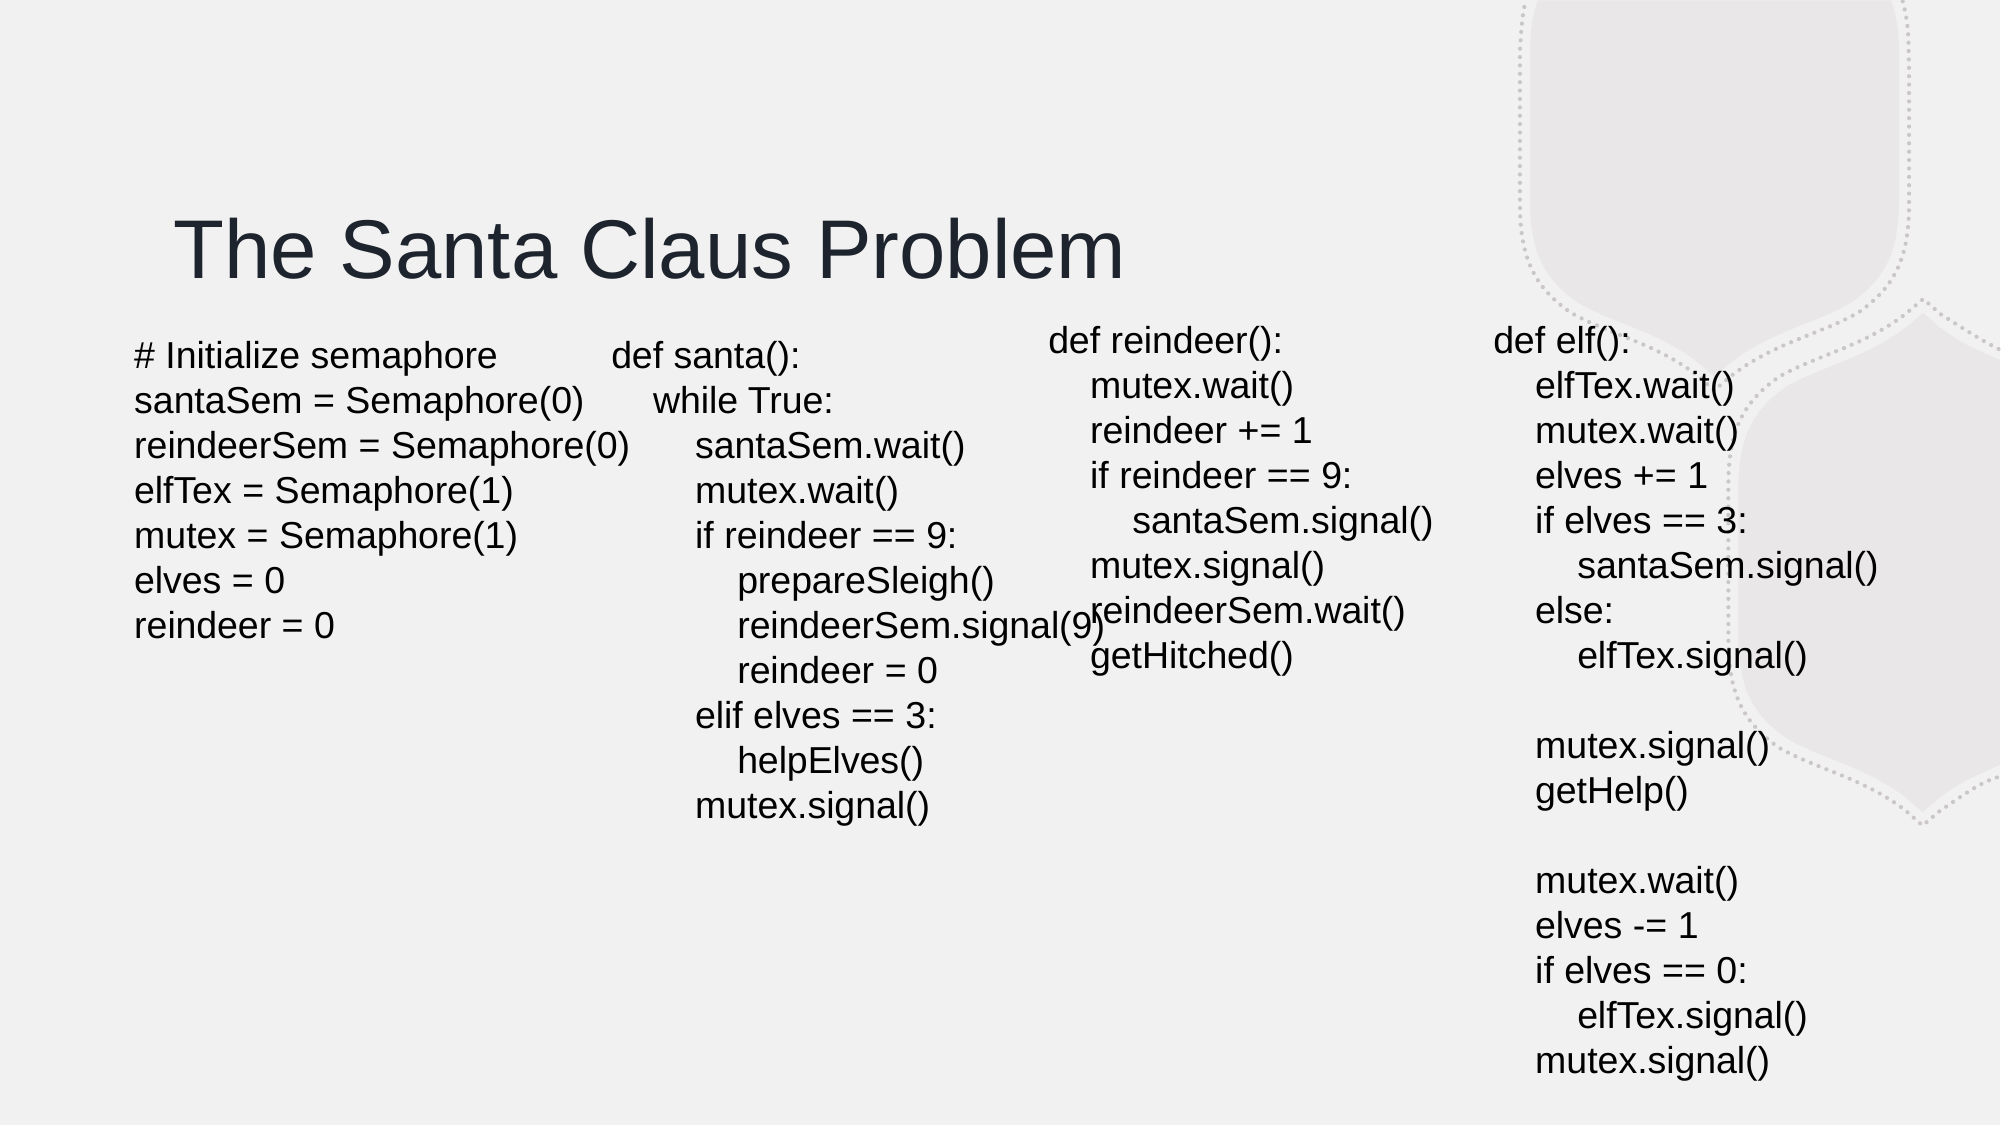

# The Santa Claus Problem
def elf():
    elfTex.wait()
    mutex.wait()
    elves += 1
    if elves == 3:
        santaSem.signal()
    else:
        elfTex.signal()

    mutex.signal()
    getHelp()

    mutex.wait()
    elves -= 1
    if elves == 0:
        elfTex.signal()
    mutex.signal()
def reindeer():
    mutex.wait()
    reindeer += 1
    if reindeer == 9:
        santaSem.signal()
    mutex.signal()
    reindeerSem.wait()
    getHitched()
# Initialize semaphore
santaSem = Semaphore(0)
reindeerSem = Semaphore(0)
elfTex = Semaphore(1)
mutex = Semaphore(1)
elves = 0
reindeer = 0

def santa():
    while True:
        santaSem.wait()
        mutex.wait()
        if reindeer == 9:
            prepareSleigh()
            reindeerSem.signal(9)
            reindeer = 0
        elif elves == 3:
            helpElves()
        mutex.signal()